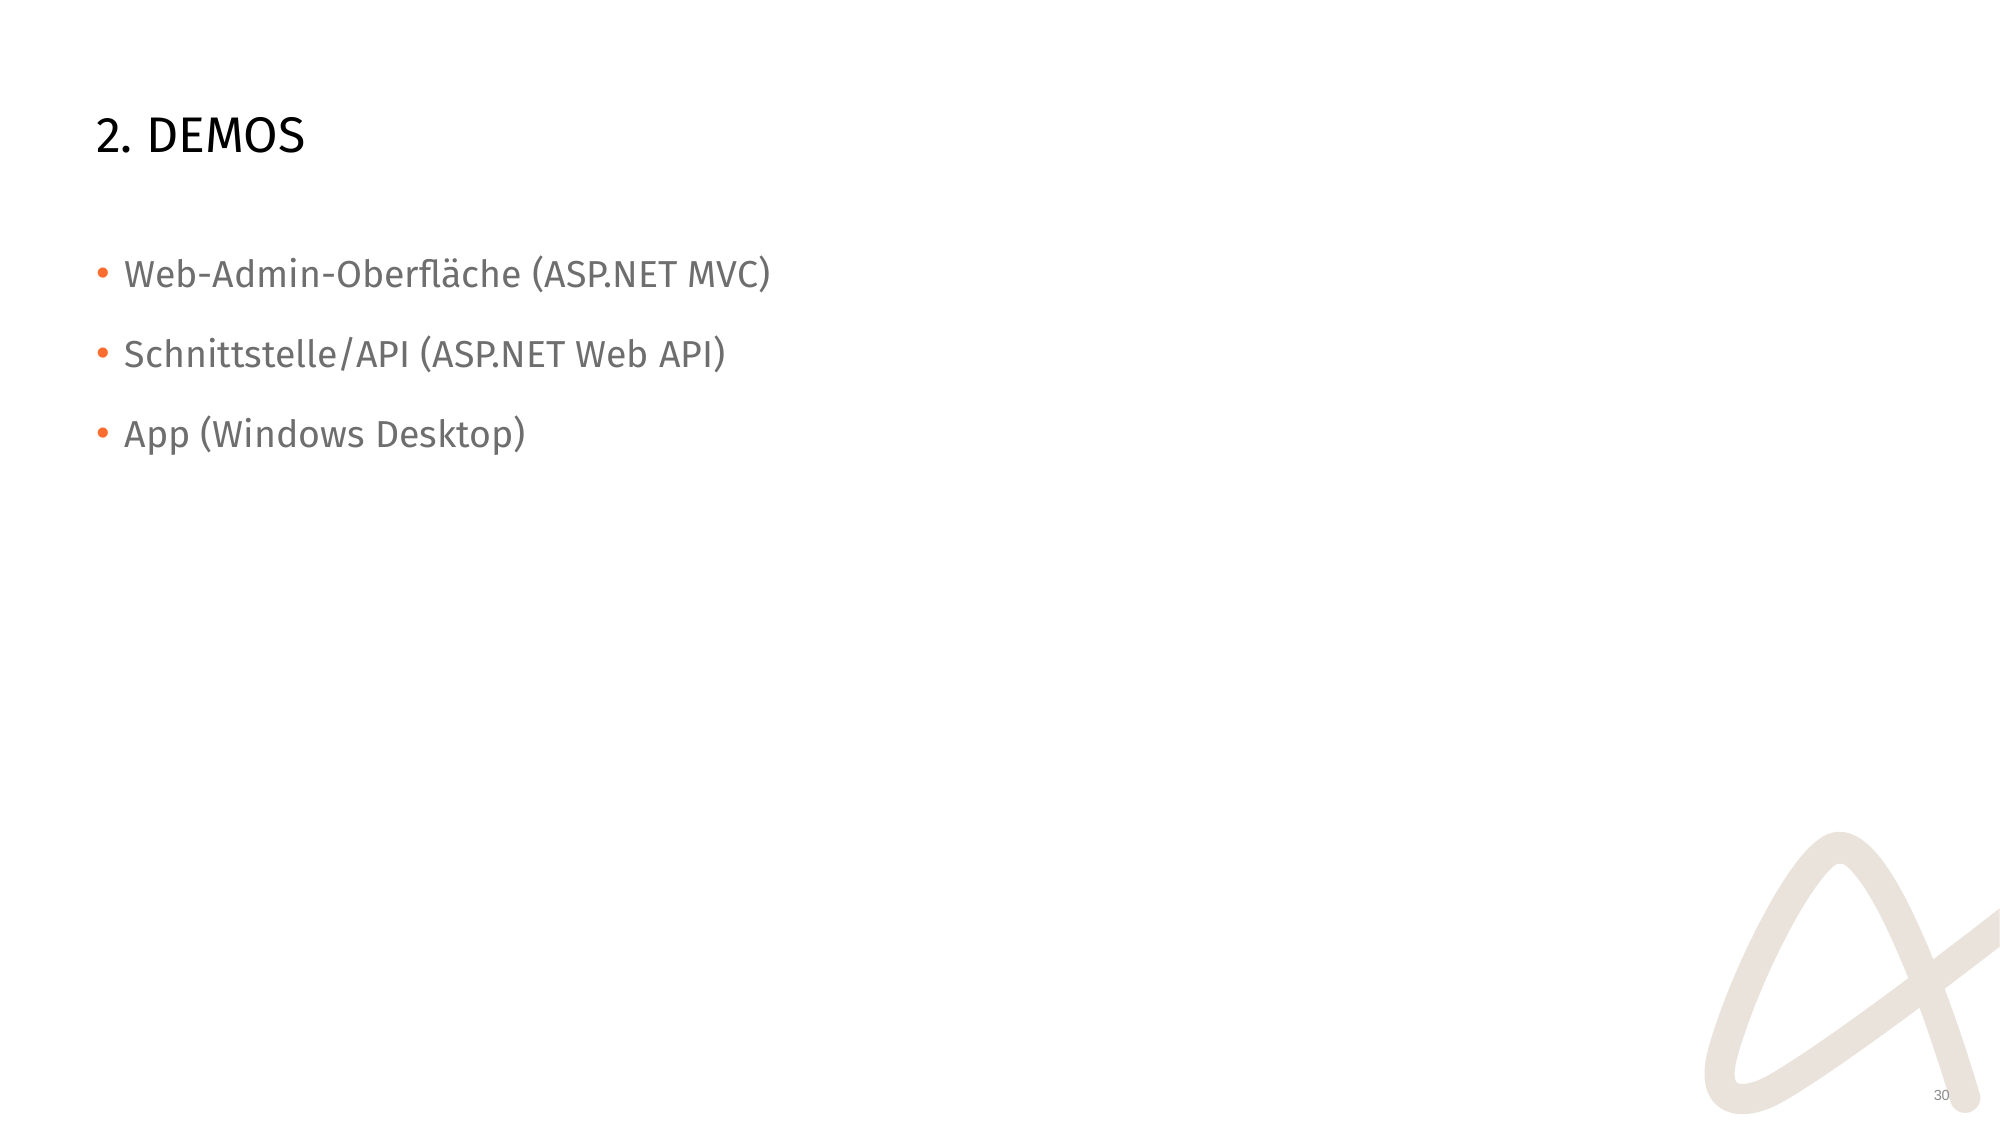

# 2. Demos
Web-Admin-Oberfläche (ASP.NET MVC)
Schnittstelle/API (ASP.NET Web API)
App (Windows Desktop)
30